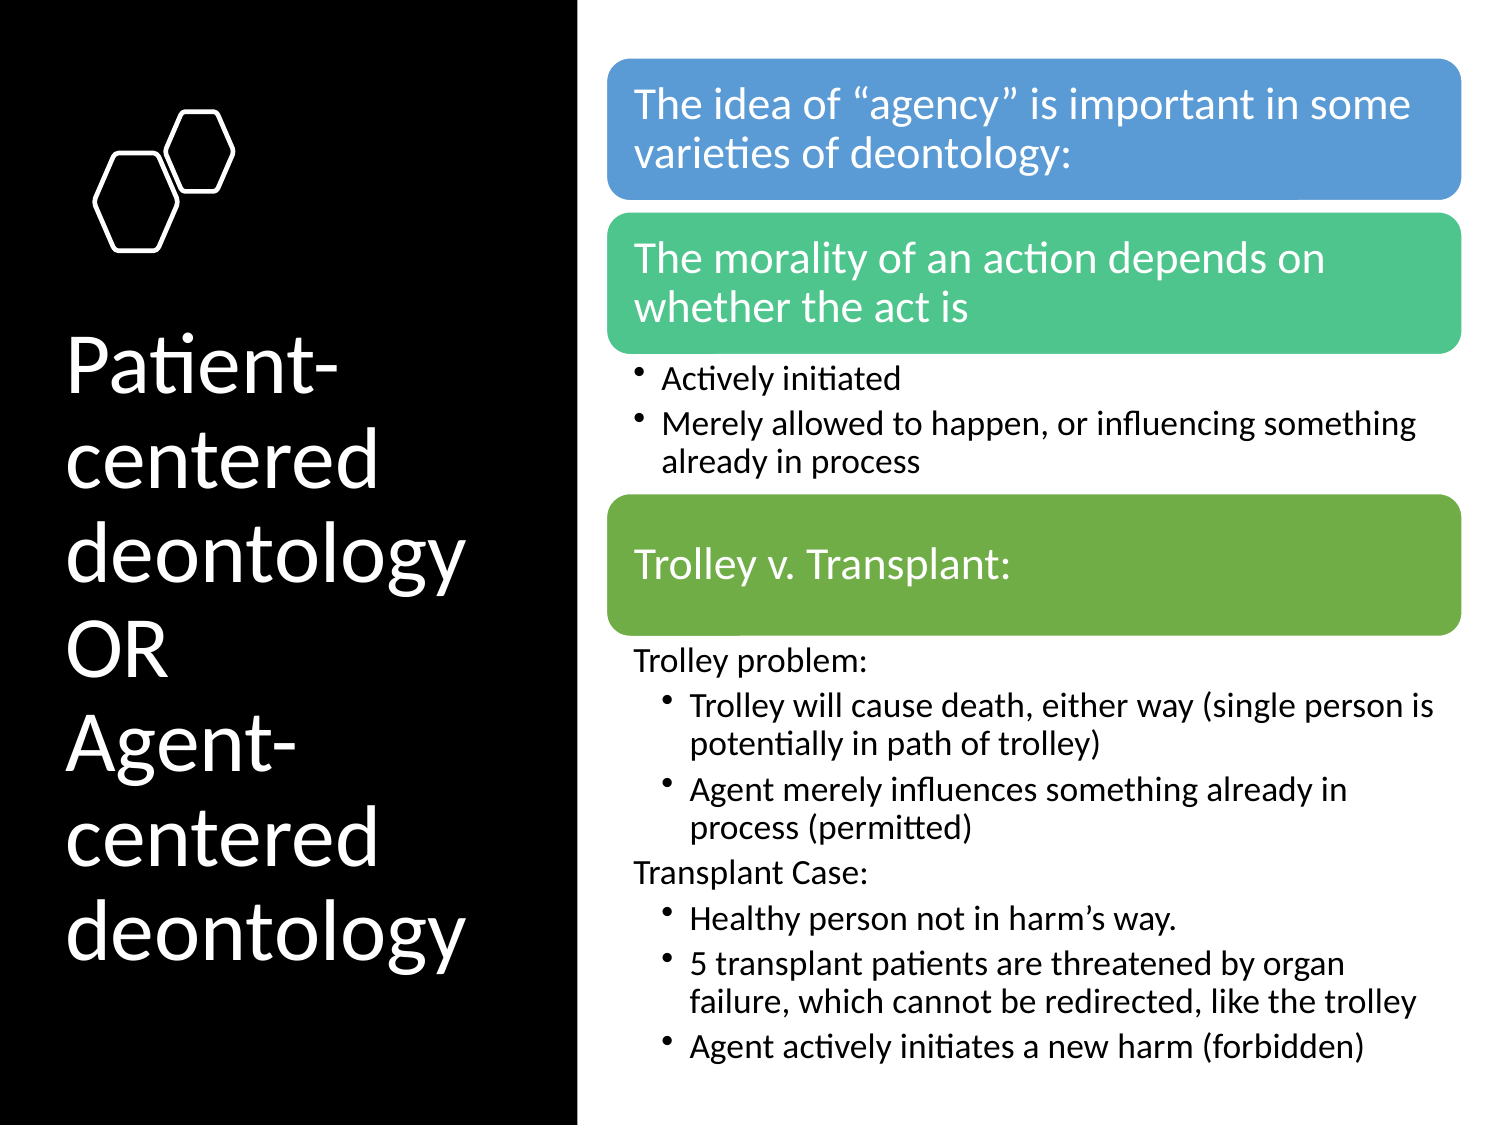

The idea of “agency” is important in some varieties of deontology:
The morality of an action depends on whether the act is
Actively initiated
Merely allowed to happen, or influencing something already in process
Trolley v. Transplant:
Trolley problem:
Trolley will cause death, either way (single person is potentially in path of trolley)
Agent merely influences something already in process (permitted)
Transplant Case:
Healthy person not in harm’s way.
5 transplant patients are threatened by organ failure, which cannot be redirected, like the trolley
Agent actively initiates a new harm (forbidden)

Patient-centered deontology
OR
Agent-centered
deontology